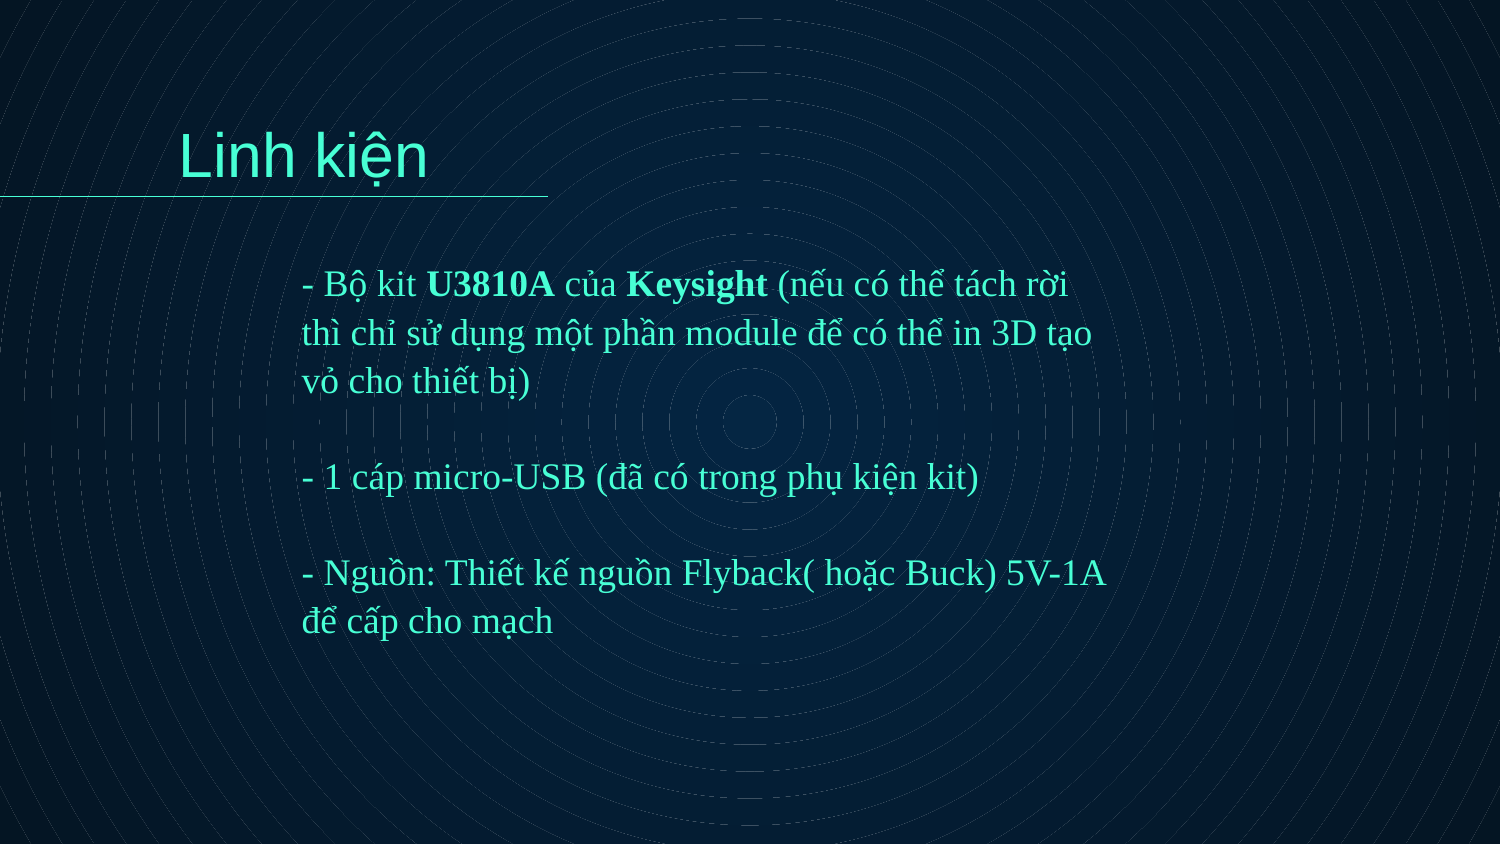

Linh kiện
- Bộ kit U3810A của Keysight (nếu có thể tách rời thì chỉ sử dụng một phần module để có thể in 3D tạo vỏ cho thiết bị)
- 1 cáp micro-USB (đã có trong phụ kiện kit)
- Nguồn: Thiết kế nguồn Flyback( hoặc Buck) 5V-1A để cấp cho mạch